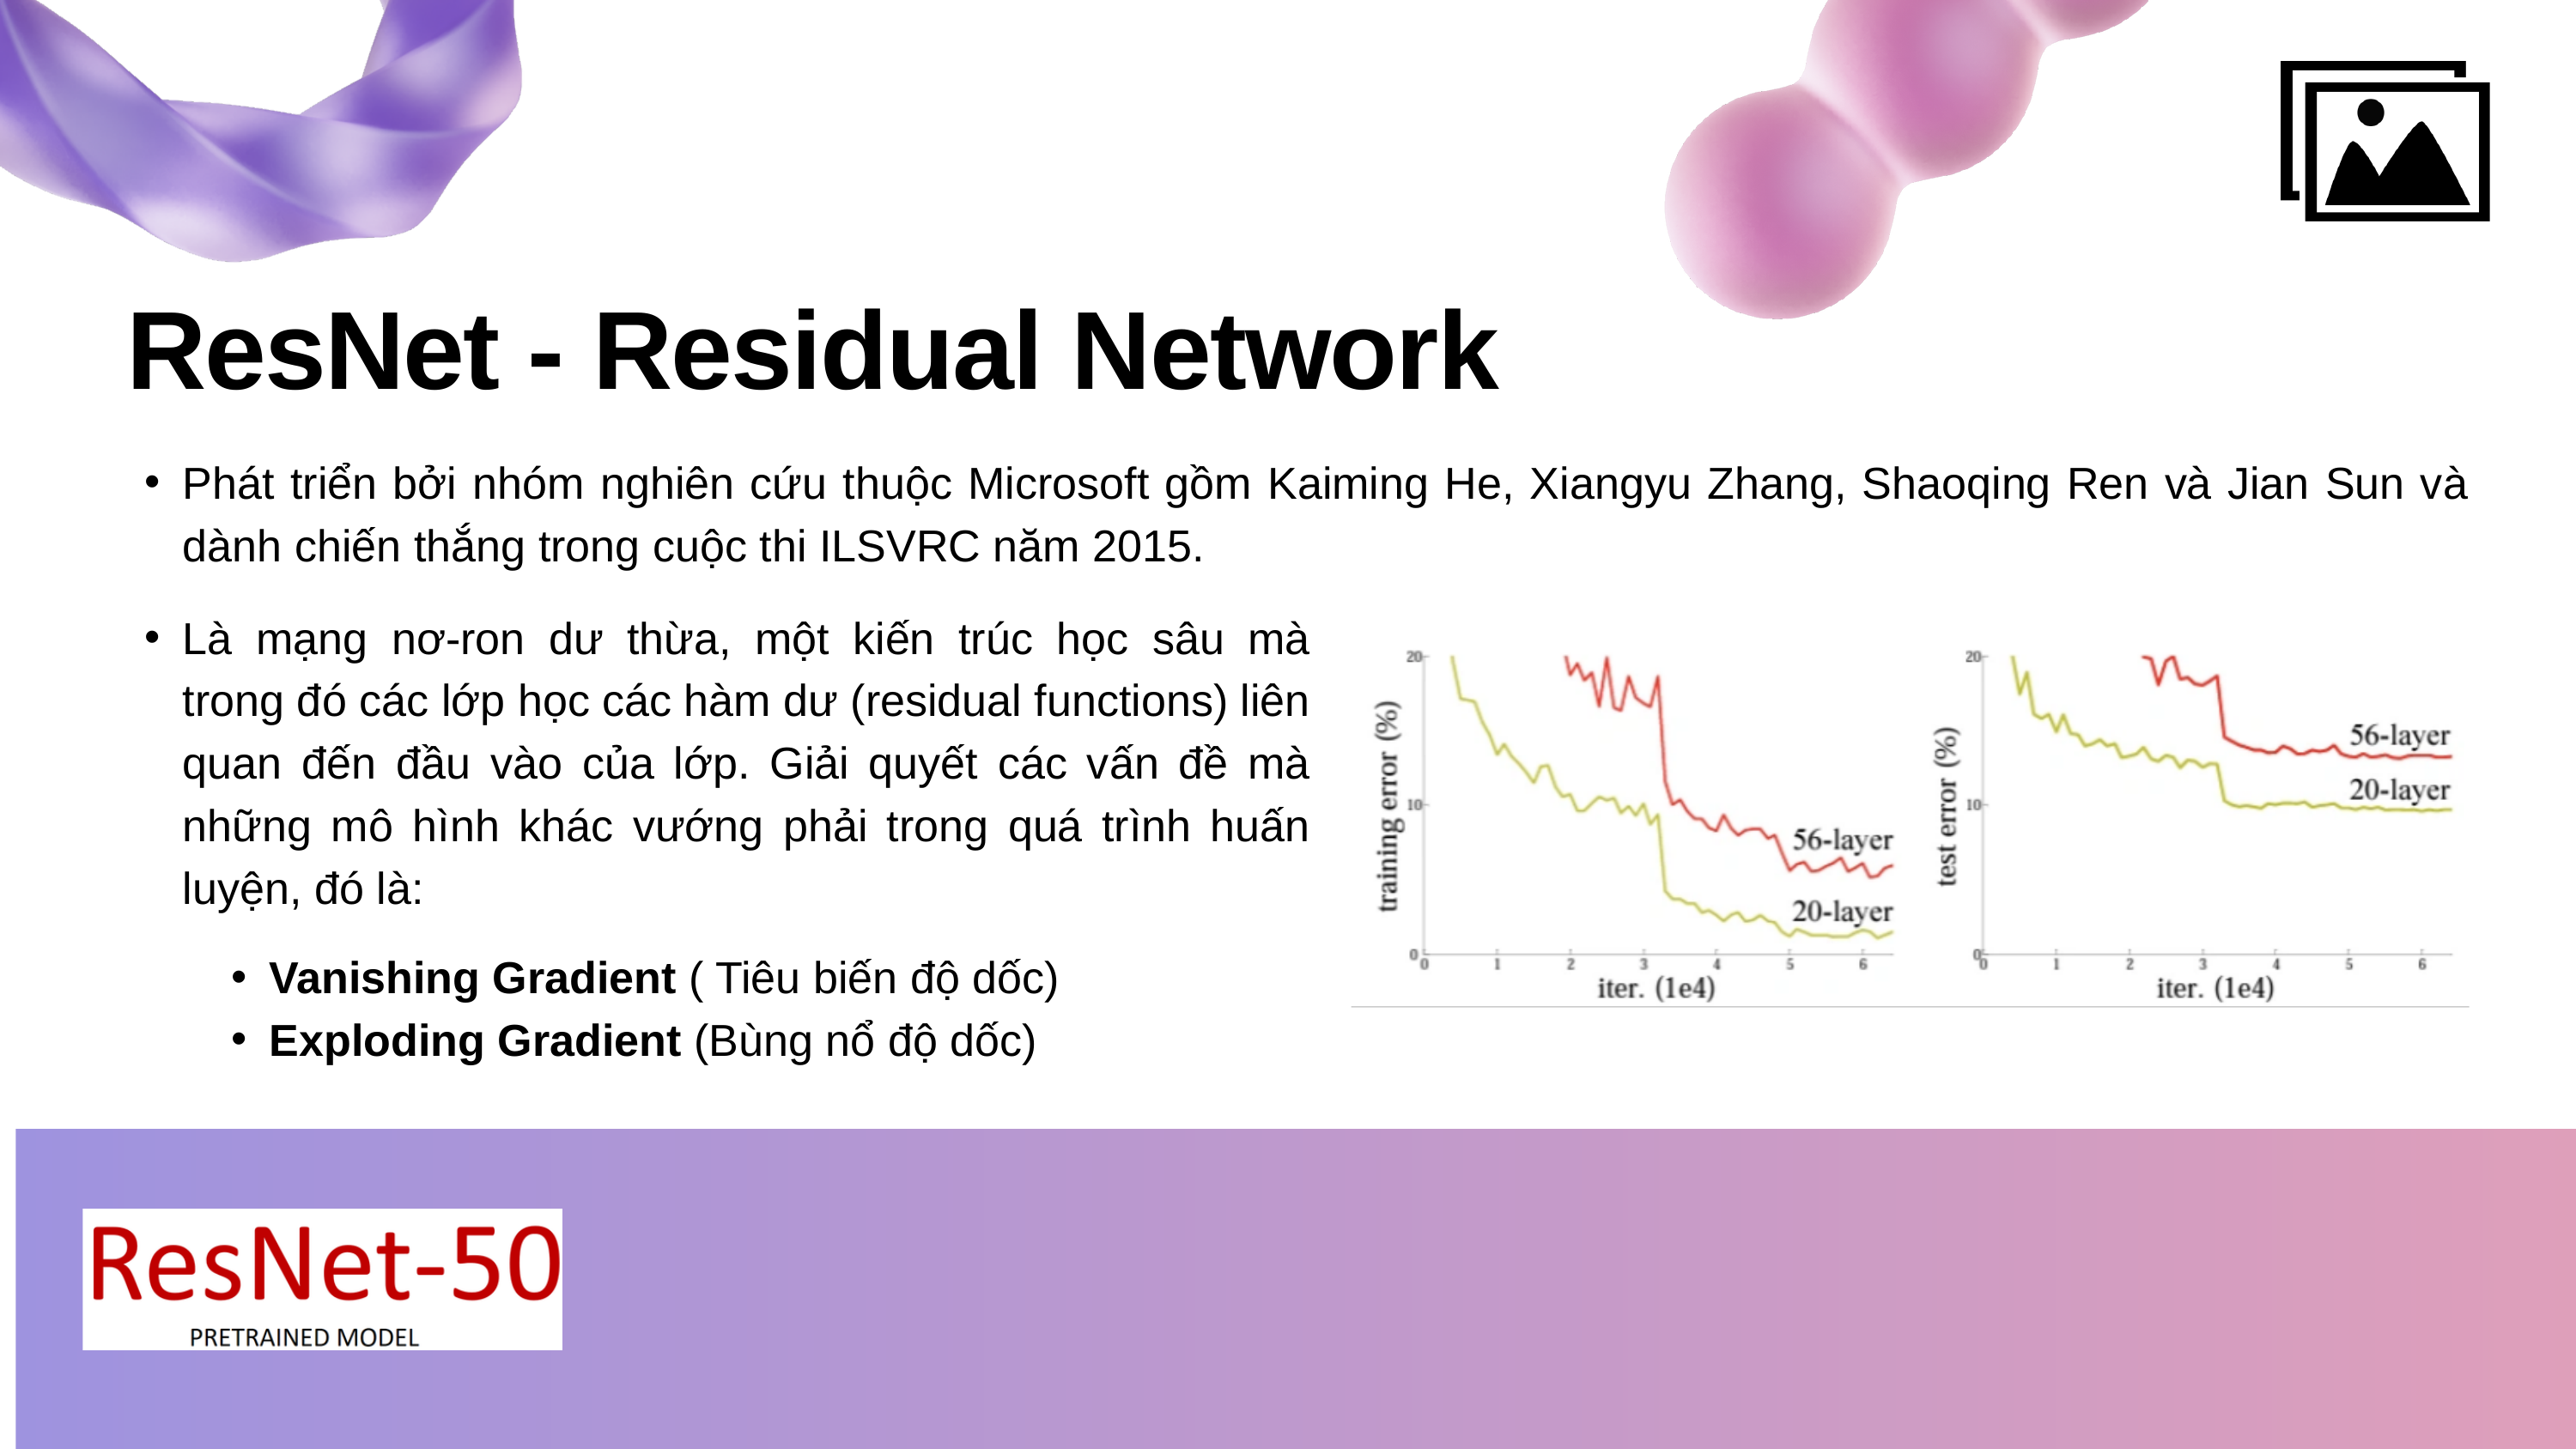

ResNet - Residual Network
Phát triển bởi nhóm nghiên cứu thuộc Microsoft gồm Kaiming He, Xiangyu Zhang, Shaoqing Ren và Jian Sun và dành chiến thắng trong cuộc thi ILSVRC năm 2015.
Là mạng nơ-ron dư thừa, một kiến trúc học sâu mà trong đó các lớp học các hàm dư (residual functions) liên quan đến đầu vào của lớp. Giải quyết các vấn đề mà những mô hình khác vướng phải trong quá trình huấn luyện, đó là:

Vanishing Gradient ( Tiêu biến độ dốc)
Exploding Gradient (Bùng nổ độ dốc)